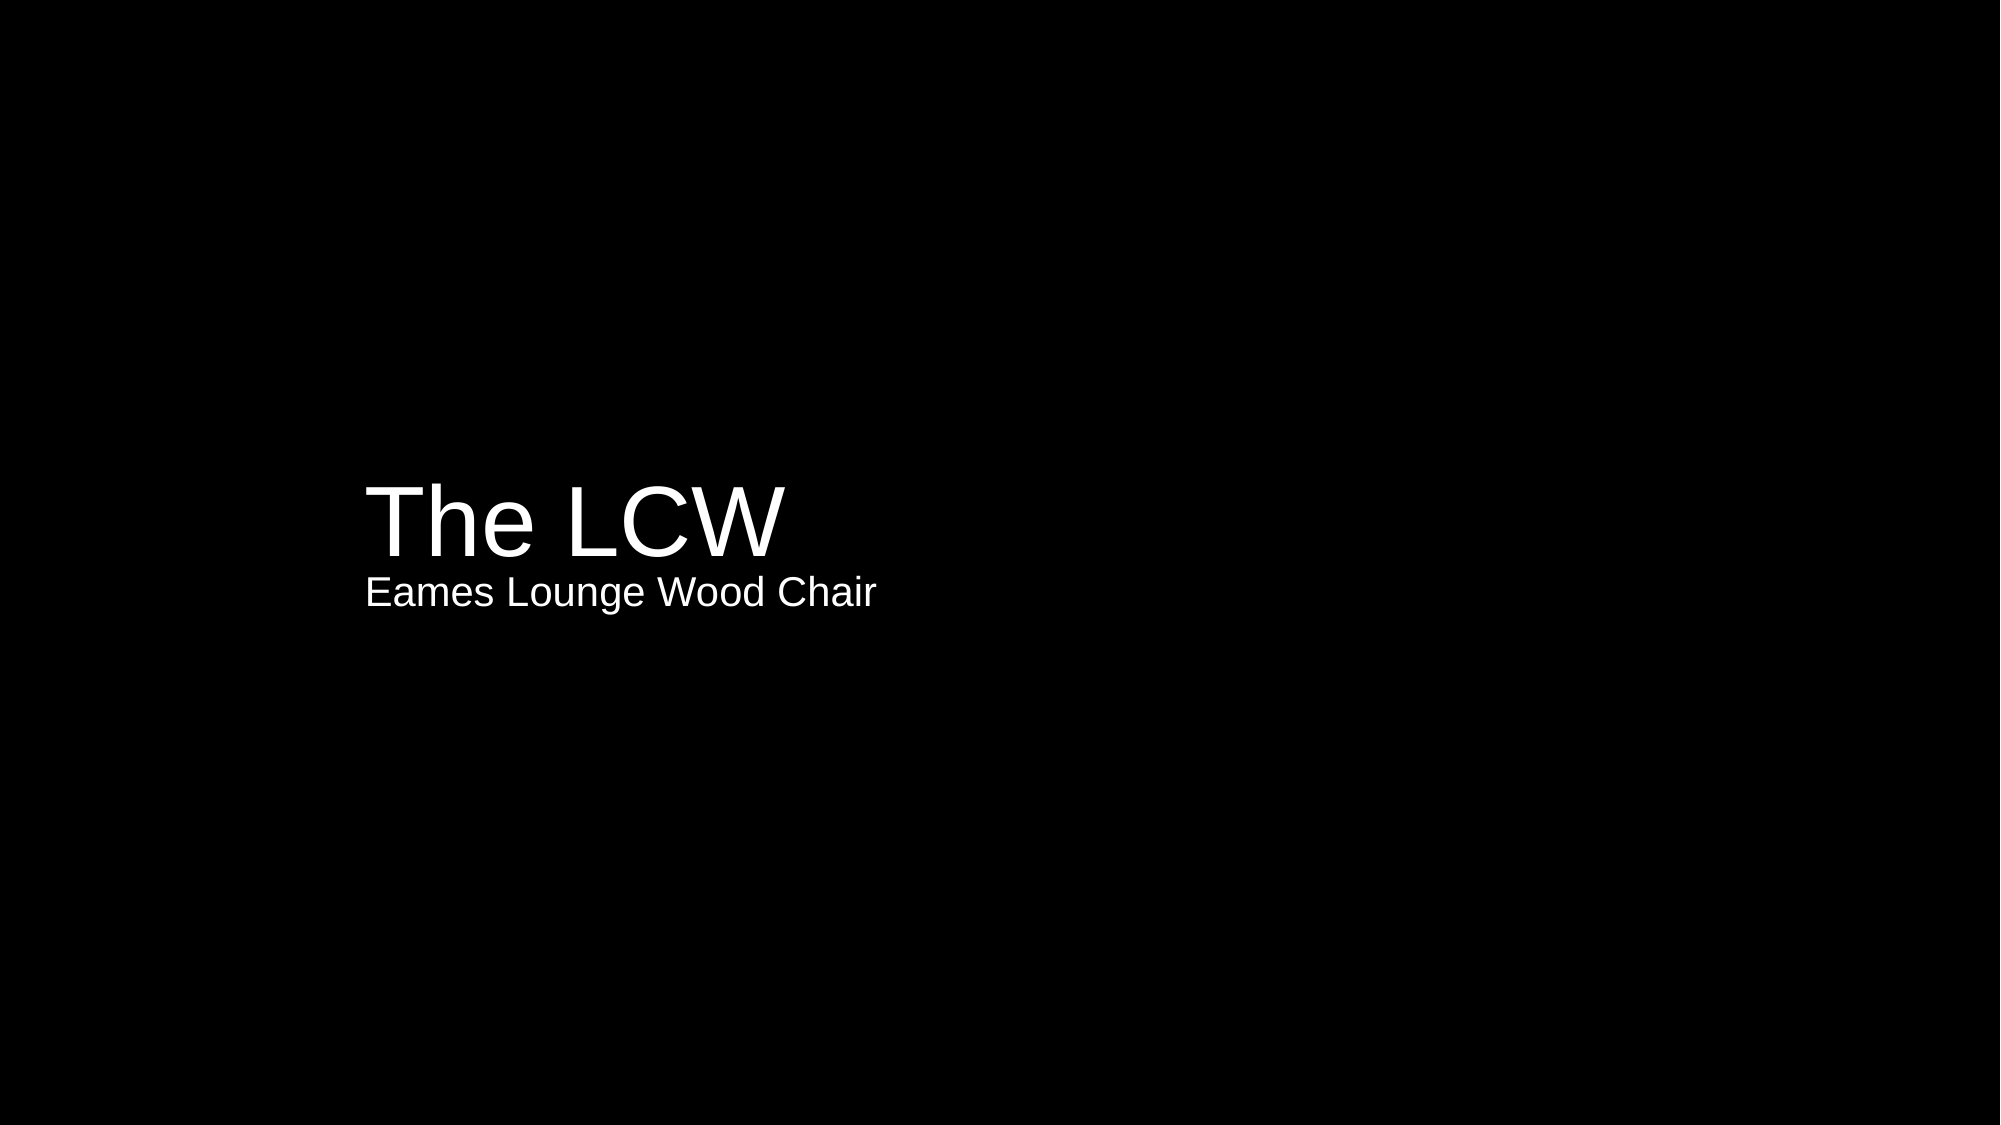

# The LCW
Eames Lounge Wood Chair